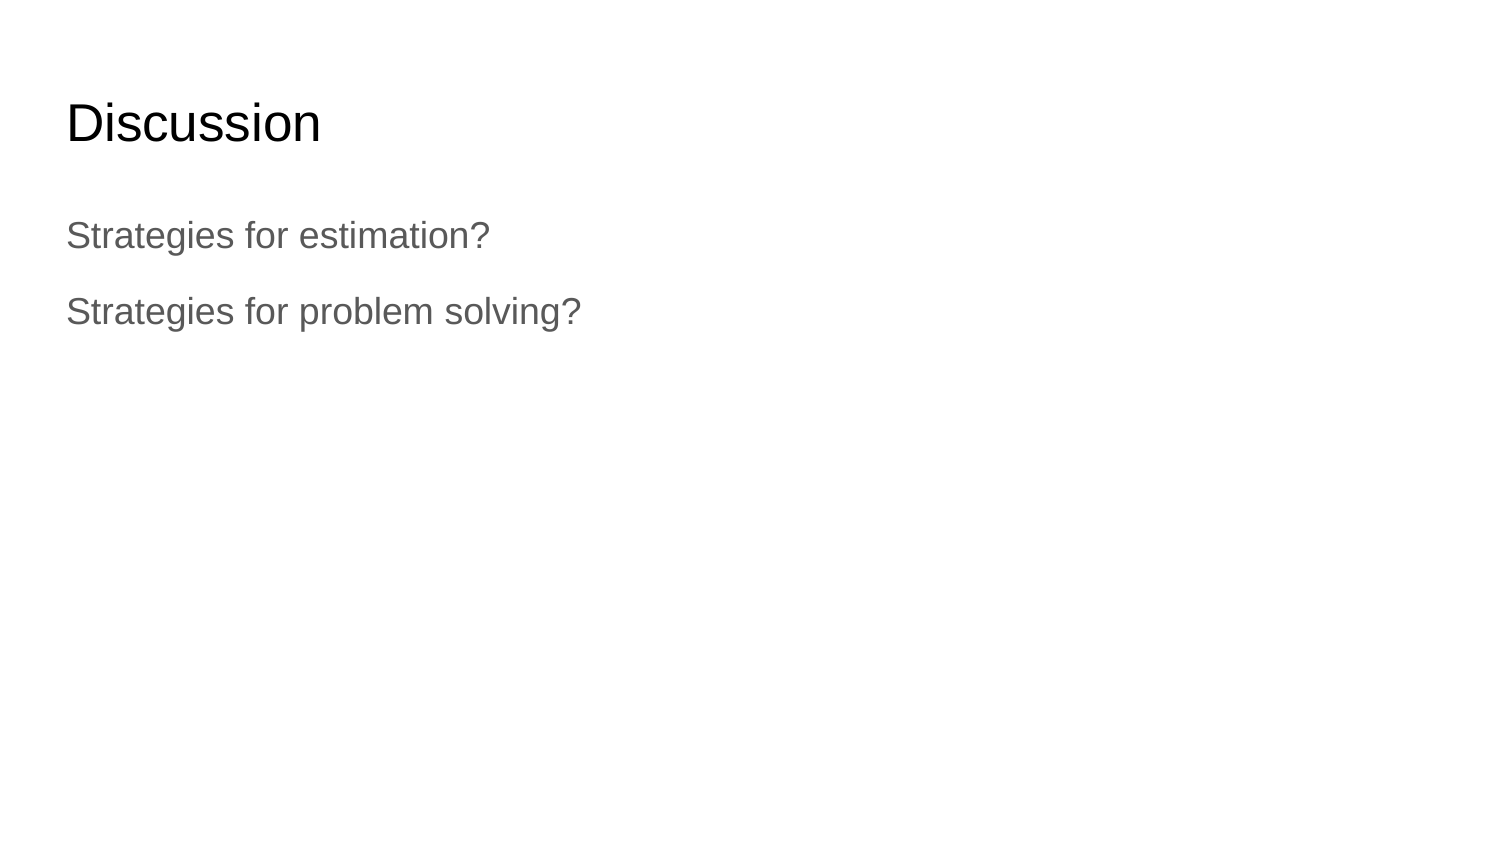

# Discussion
Strategies for estimation?
Strategies for problem solving?